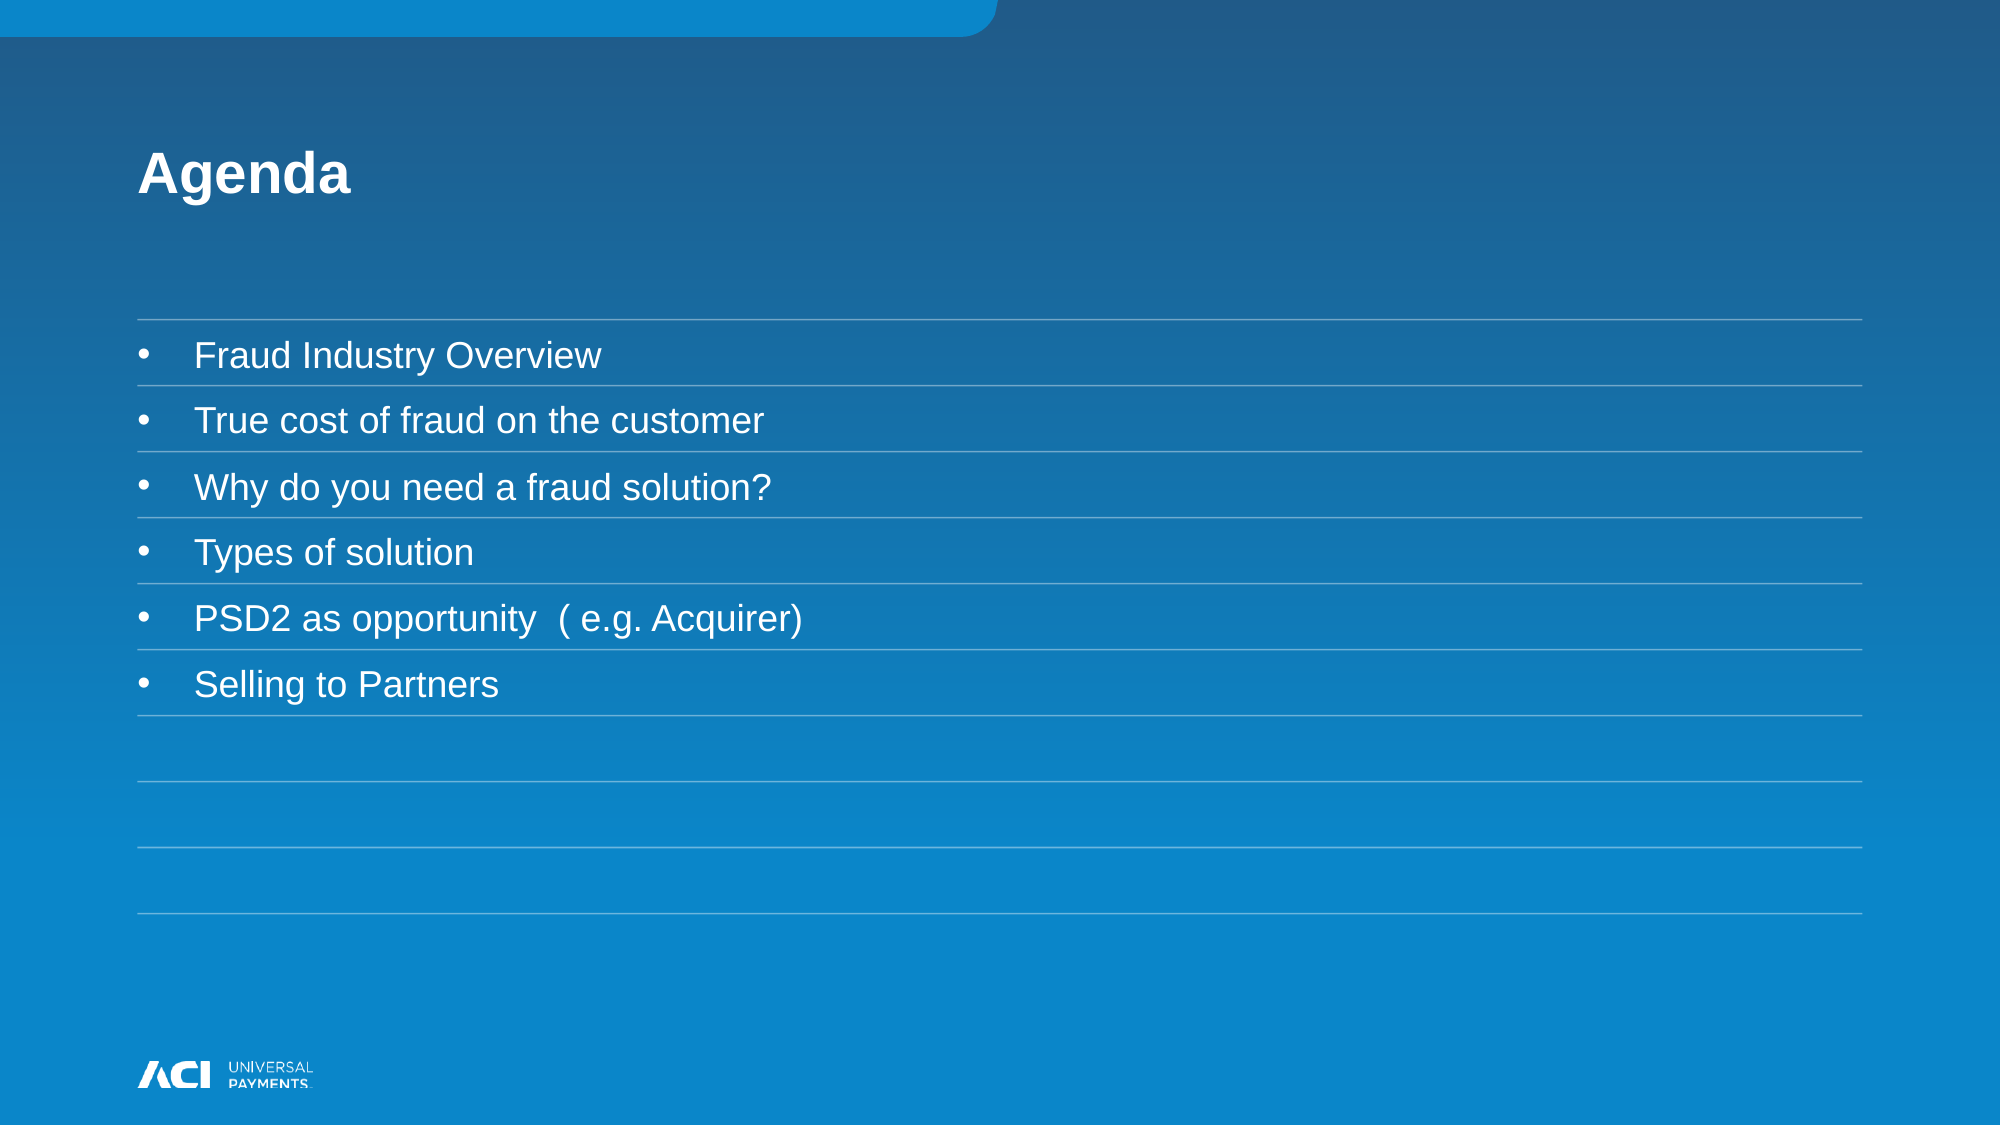

# Agenda
Fraud Industry Overview
True cost of fraud on the customer
Why do you need a fraud solution?
Types of solution
PSD2 as opportunity  ( e.g. Acquirer)
Selling to Partners